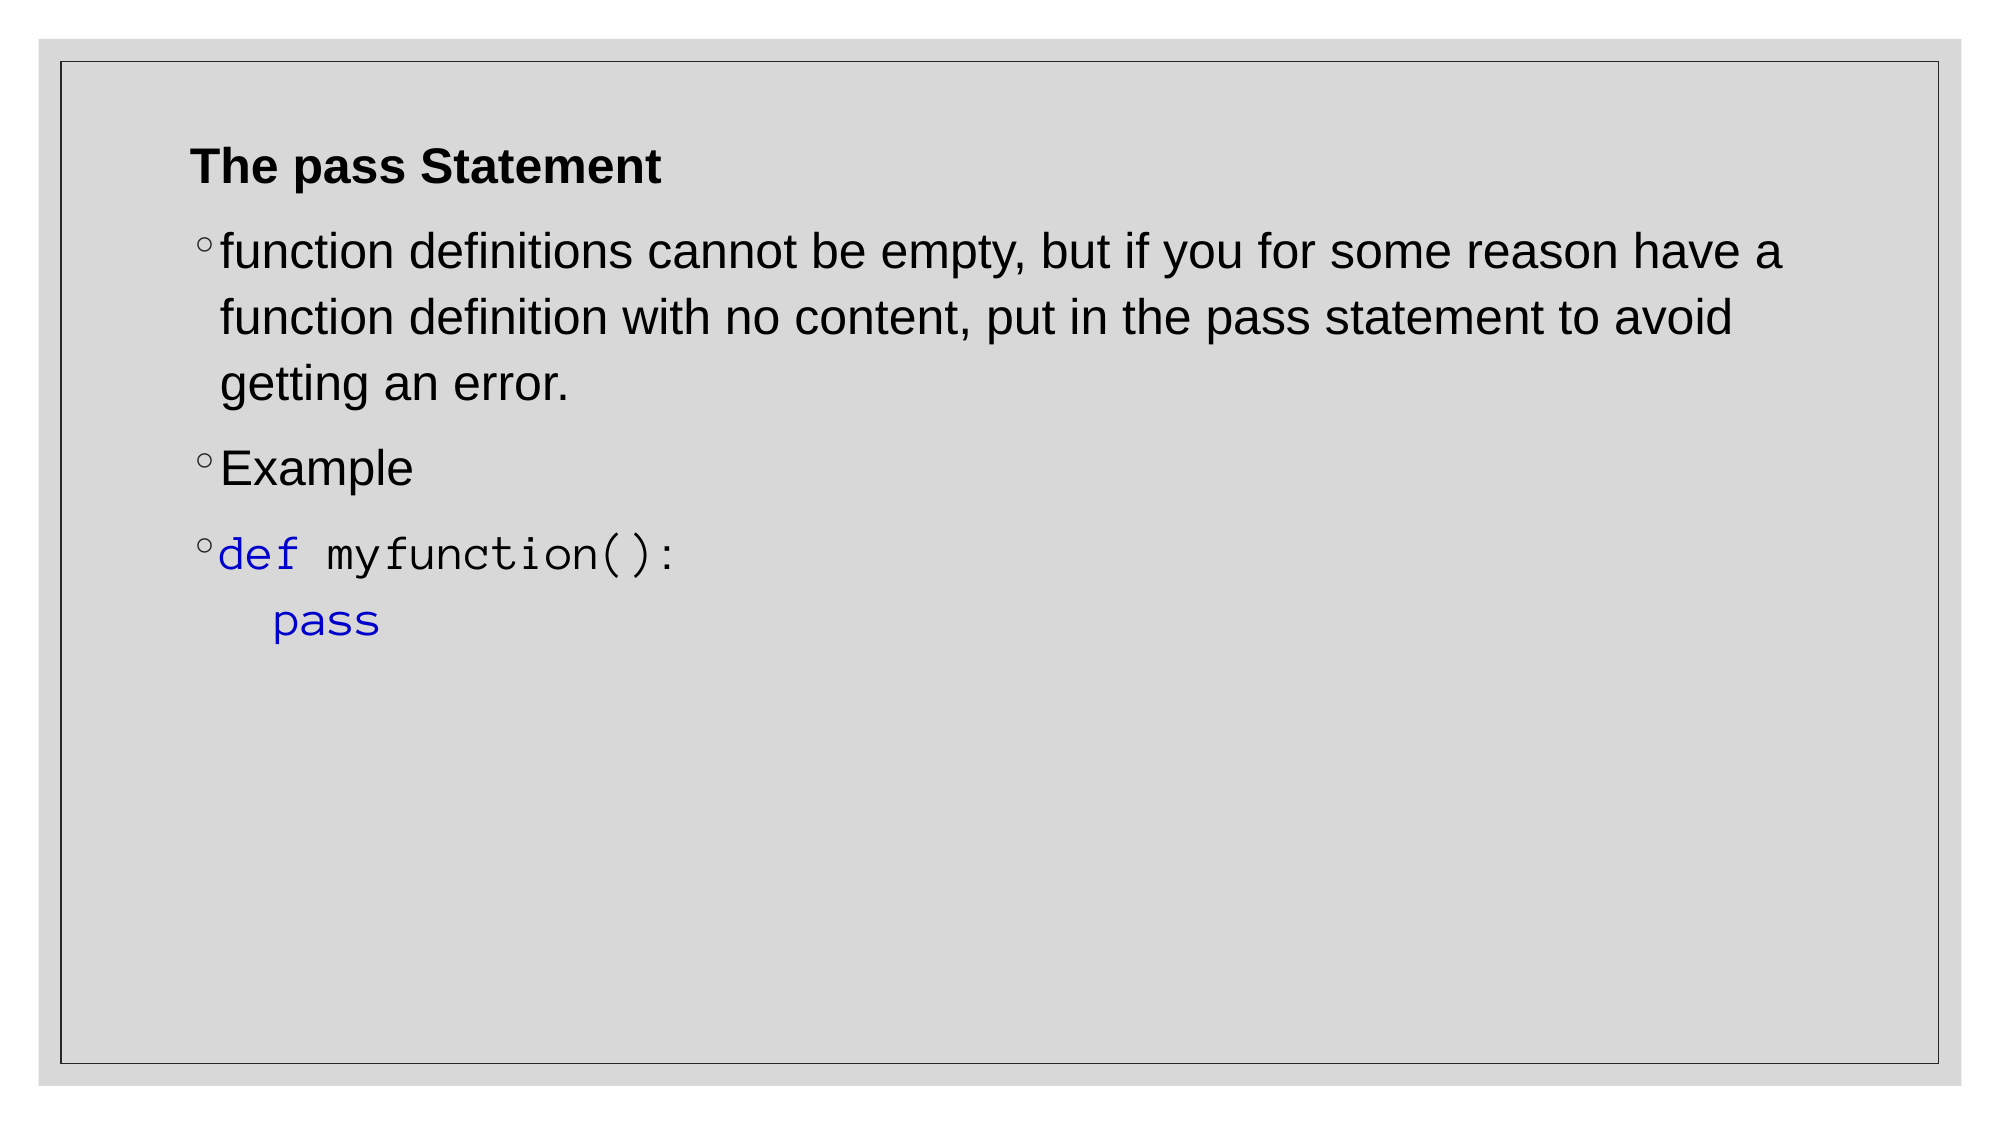

The pass Statement
function definitions cannot be empty, but if you for some reason have a function definition with no content, put in the pass statement to avoid getting an error.
Example
def myfunction():
  pass